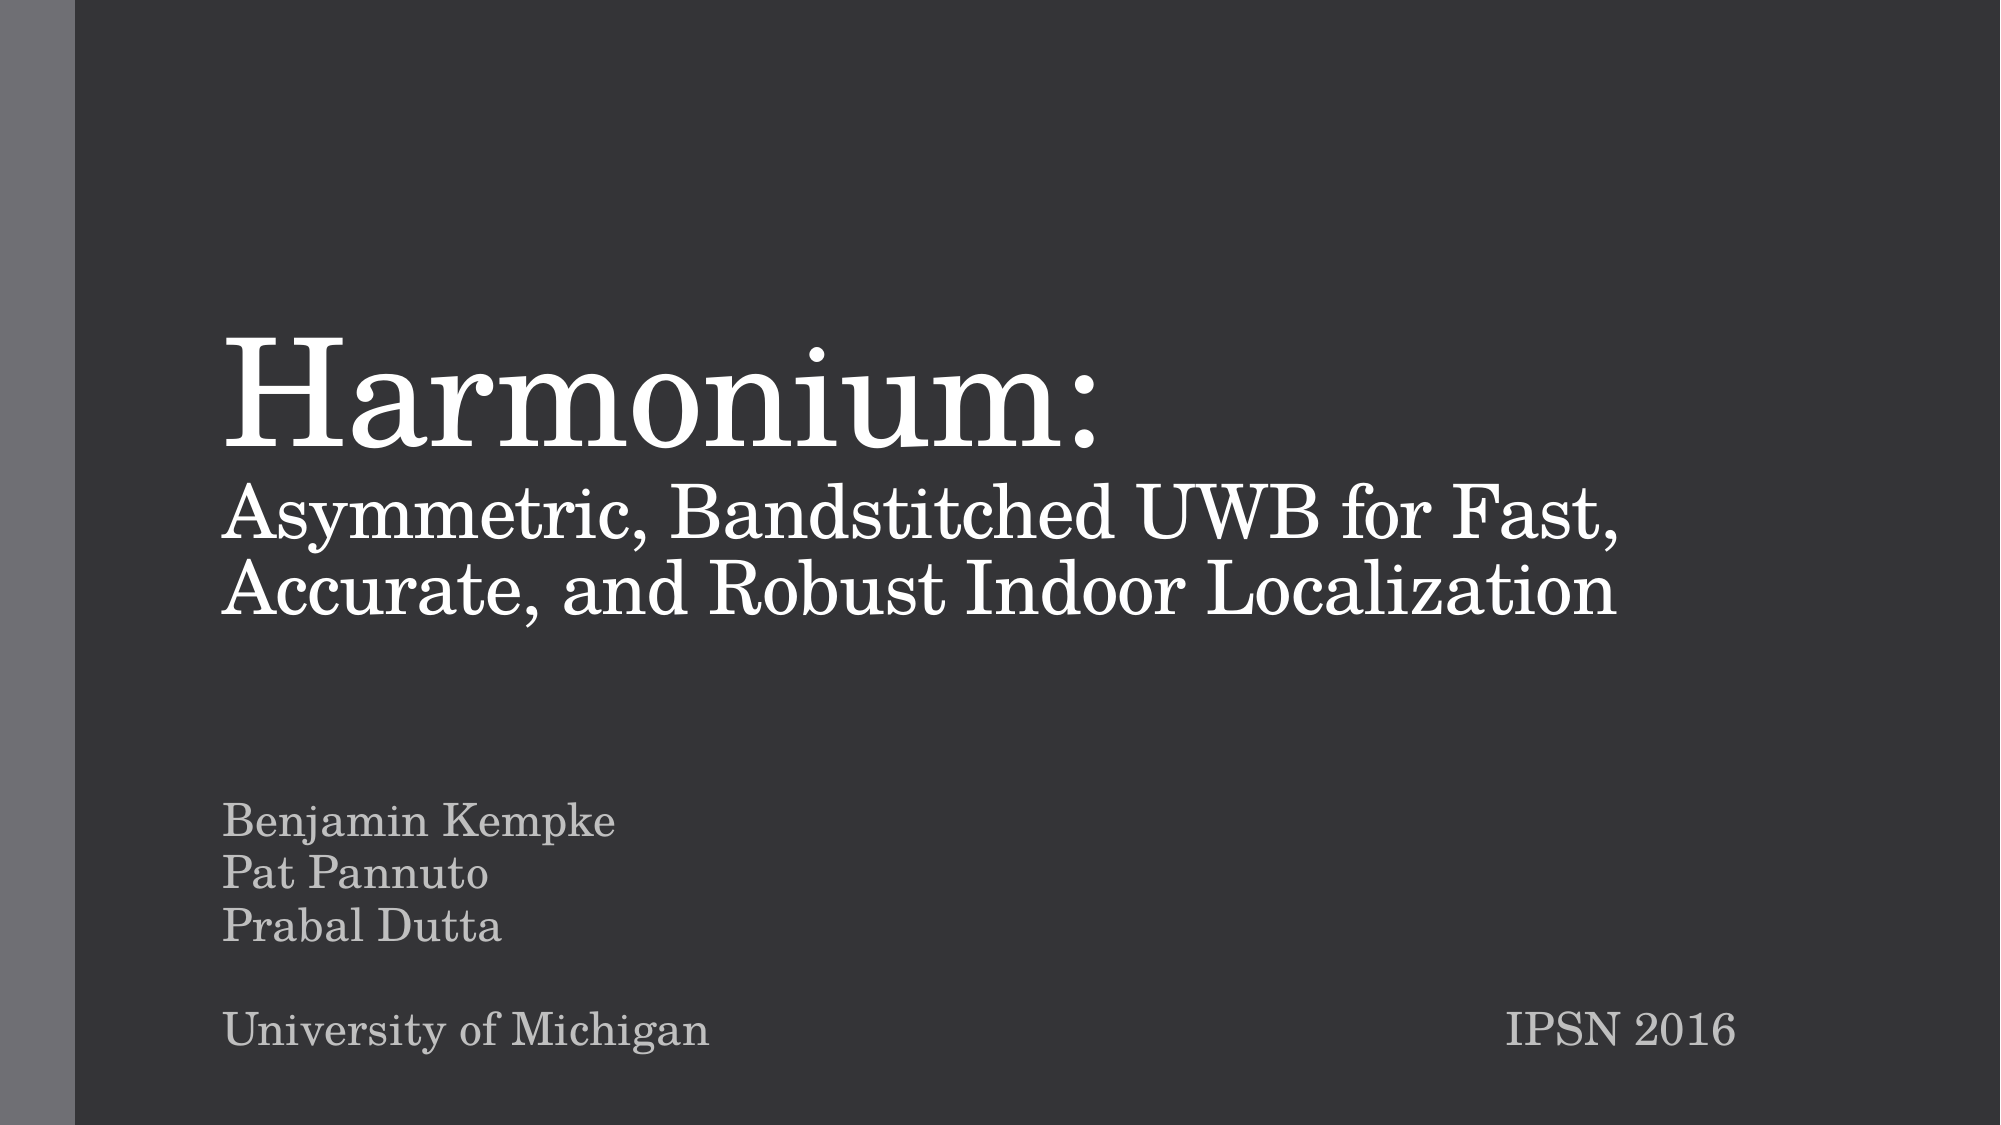

# Harmonium: Asymmetric, Bandstitched UWB for Fast, Accurate, and Robust Indoor Localization
Benjamin Kempke
Pat Pannuto
Prabal Dutta
University of Michigan
IPSN 2016